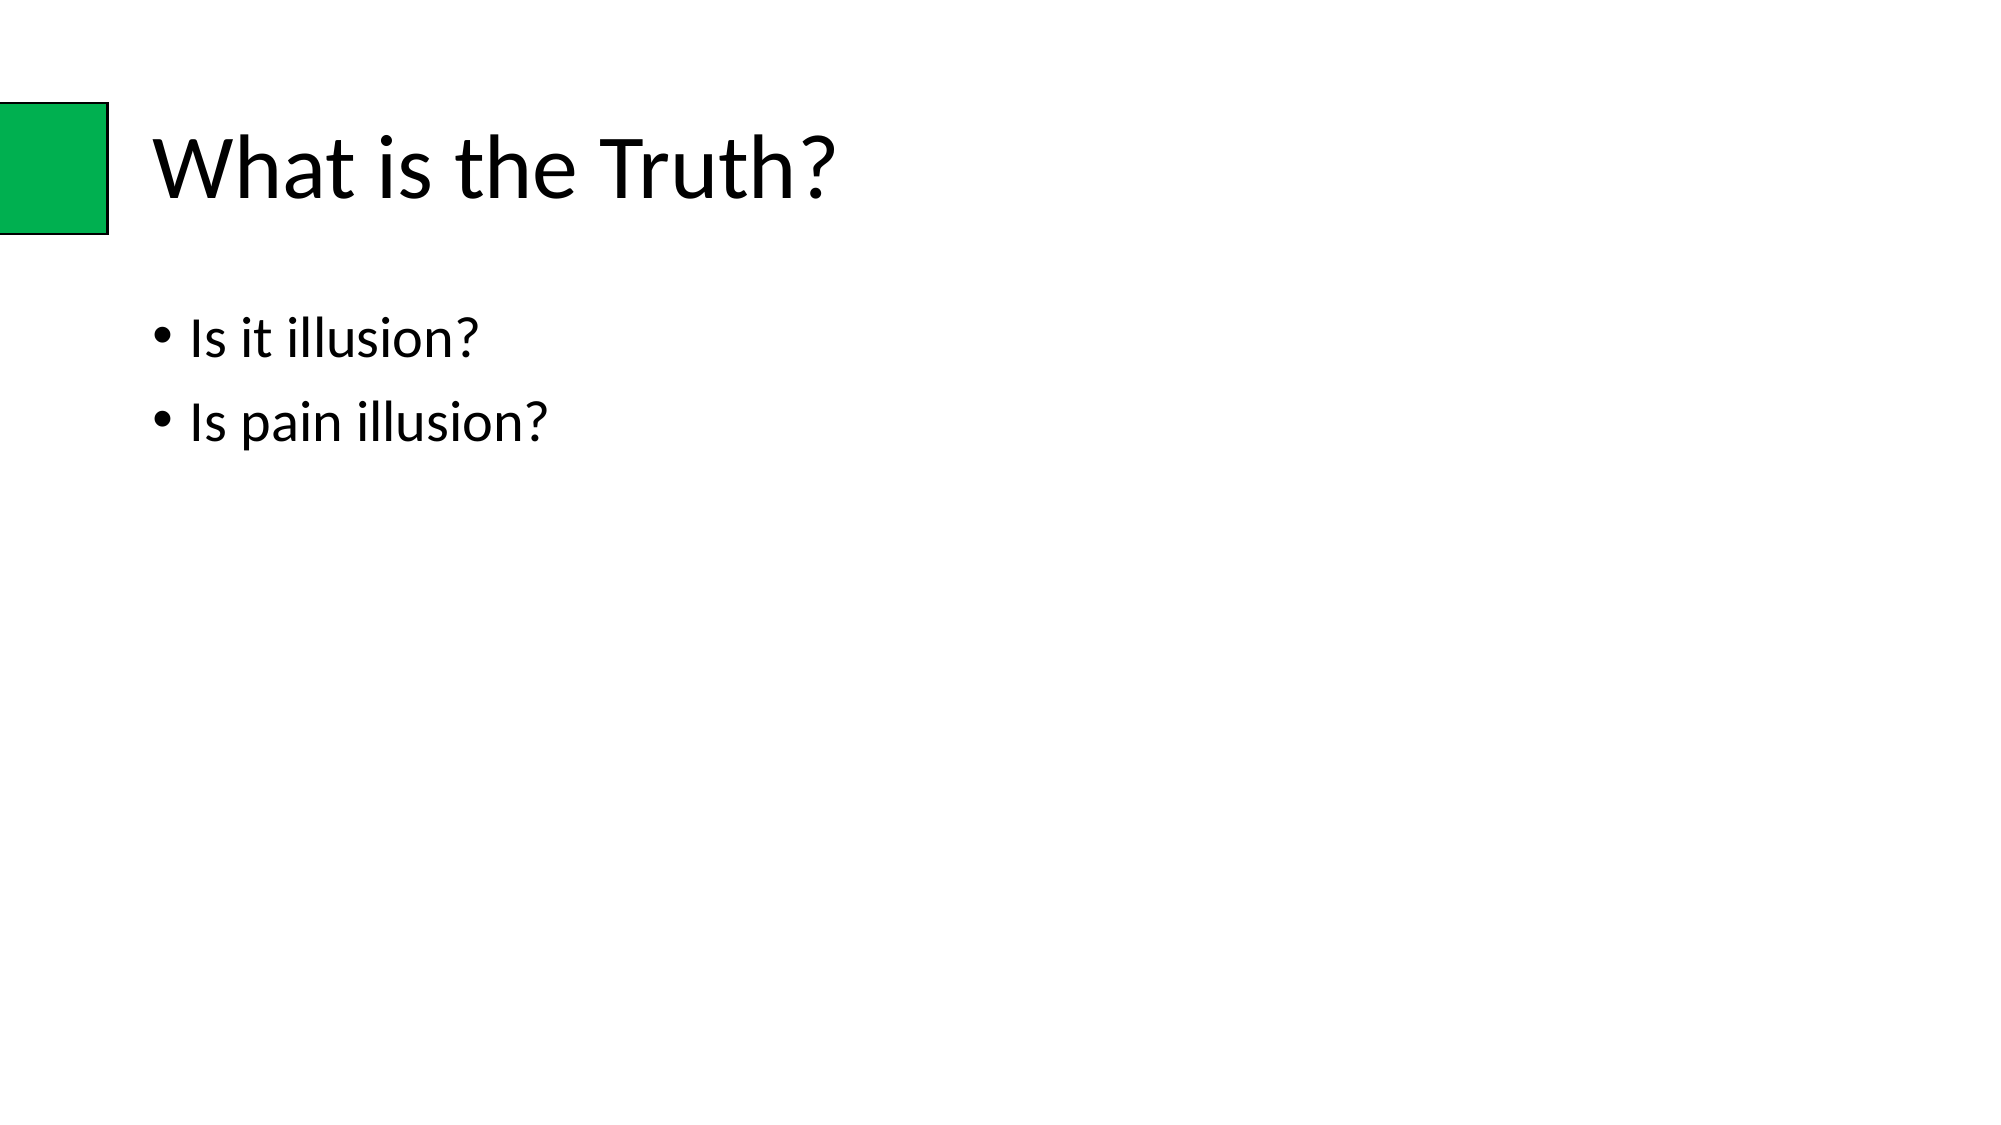

# What is the Truth?

Is it illusion?
Is pain illusion?